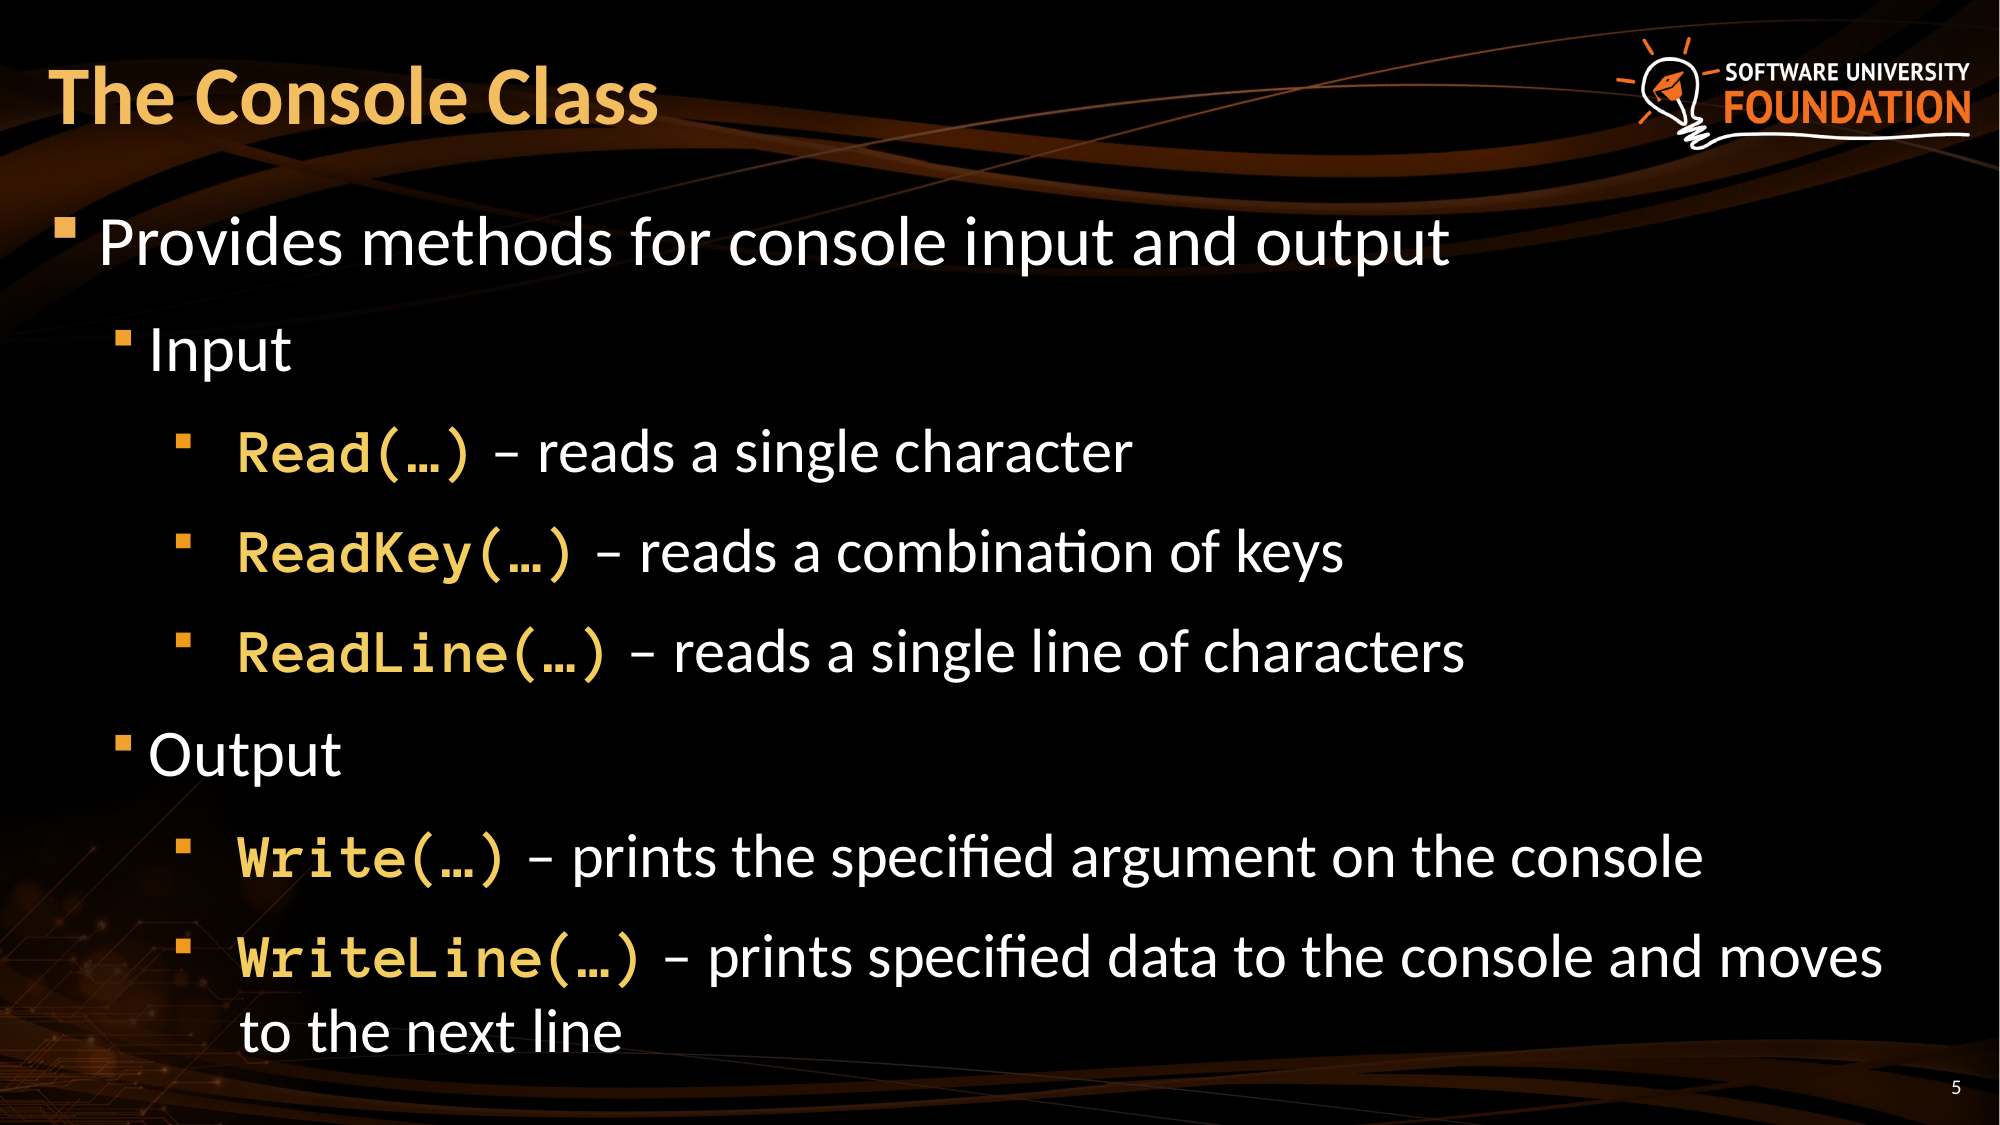

# The Console Class
Provides methods for console input and output
Input
Read(…) – reads a single character
ReadKey(…) – reads a combination of keys
ReadLine(…) – reads a single line of characters
Output
Write(…) – prints the specified argument on the console
WriteLine(…) – prints specified data to the console and moves to the next line
5